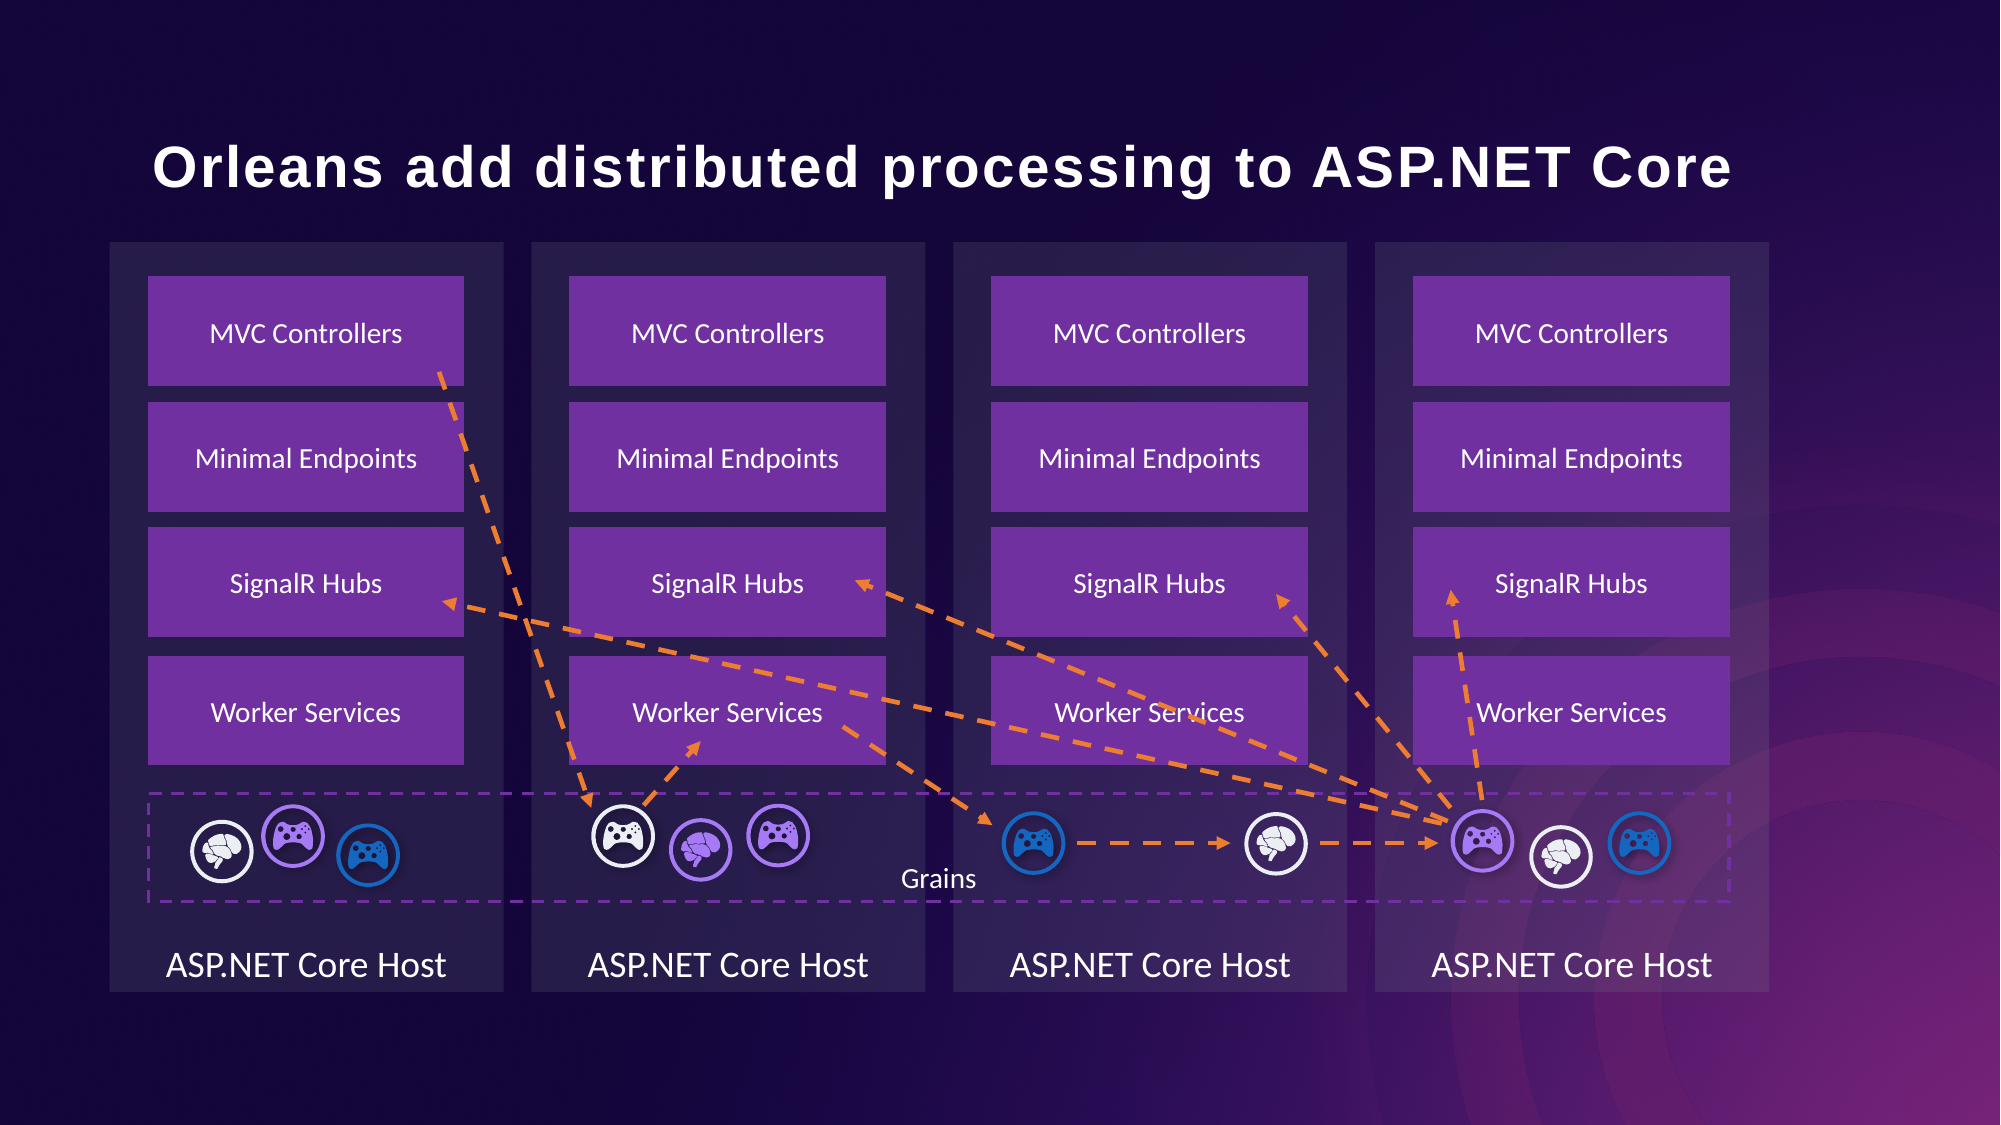

# Orleans add distributed processing to ASP.NET Core
ASP.NET Core Host
ASP.NET Core Host
ASP.NET Core Host
ASP.NET Core Host
MVC Controllers
MVC Controllers
MVC Controllers
MVC Controllers
Minimal Endpoints
Minimal Endpoints
Minimal Endpoints
Minimal Endpoints
SignalR Hubs
SignalR Hubs
SignalR Hubs
SignalR Hubs
Worker Services
Worker Services
Worker Services
Worker Services
Grains